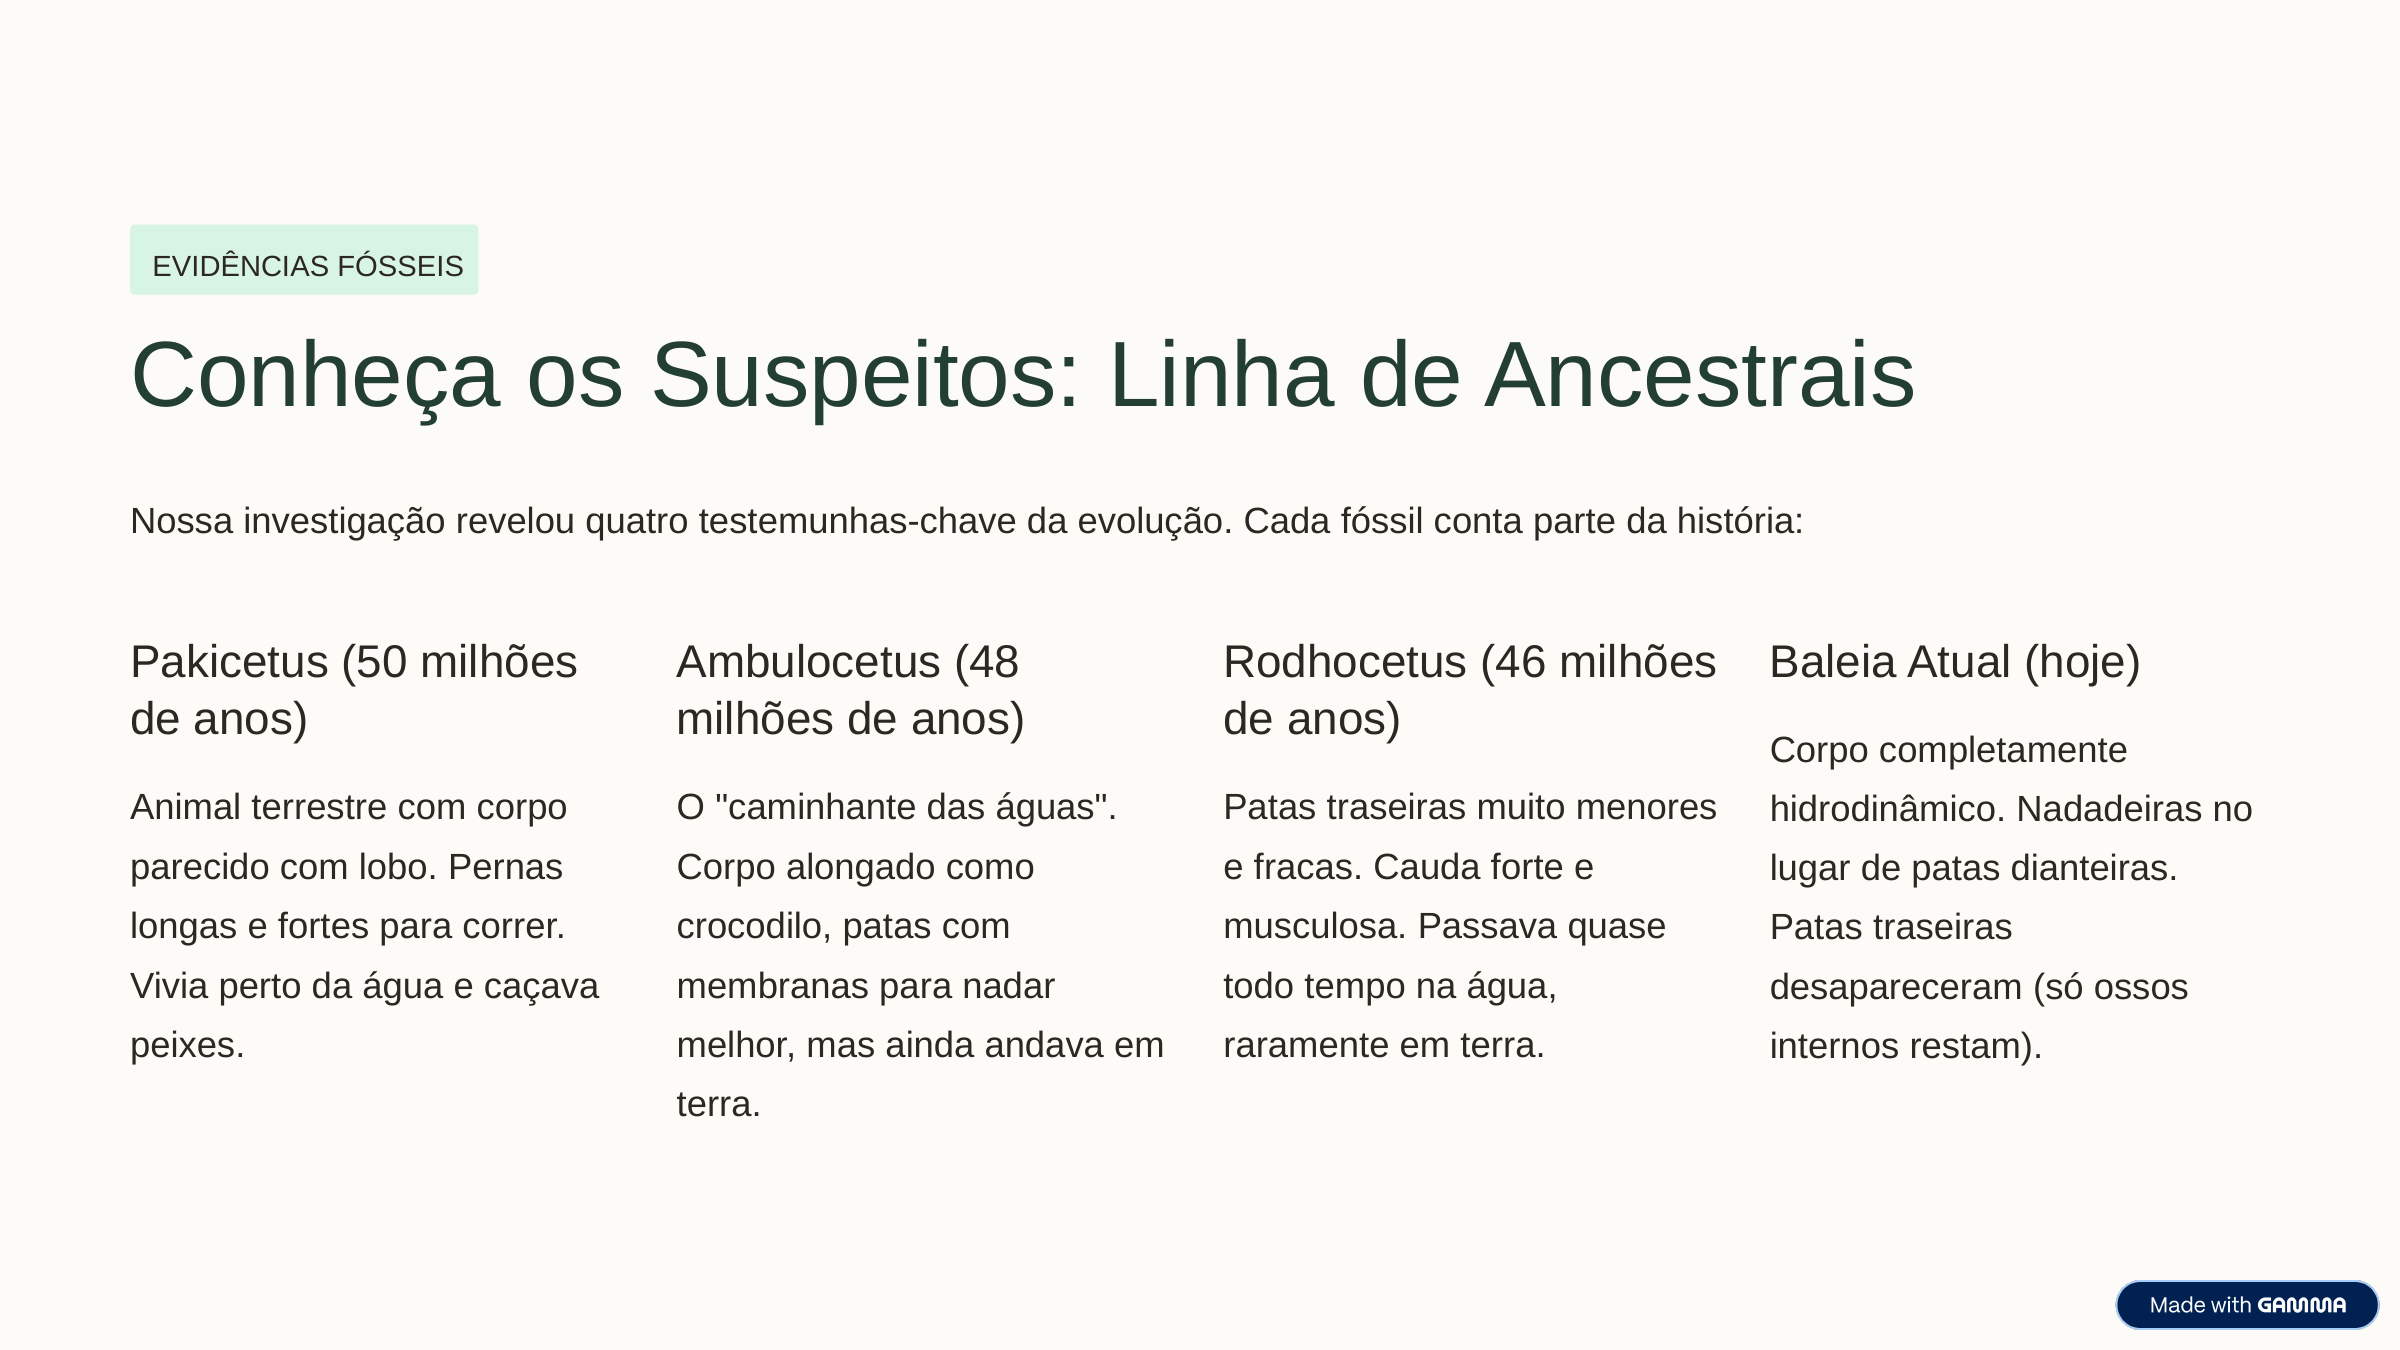

EVIDÊNCIAS FÓSSEIS
Conheça os Suspeitos: Linha de Ancestrais
Nossa investigação revelou quatro testemunhas-chave da evolução. Cada fóssil conta parte da história:
Pakicetus (50 milhões de anos)
Ambulocetus (48 milhões de anos)
Rodhocetus (46 milhões de anos)
Baleia Atual (hoje)
Corpo completamente hidrodinâmico. Nadadeiras no lugar de patas dianteiras. Patas traseiras desapareceram (só ossos internos restam).
Animal terrestre com corpo parecido com lobo. Pernas longas e fortes para correr. Vivia perto da água e caçava peixes.
O "caminhante das águas". Corpo alongado como crocodilo, patas com membranas para nadar melhor, mas ainda andava em terra.
Patas traseiras muito menores e fracas. Cauda forte e musculosa. Passava quase todo tempo na água, raramente em terra.